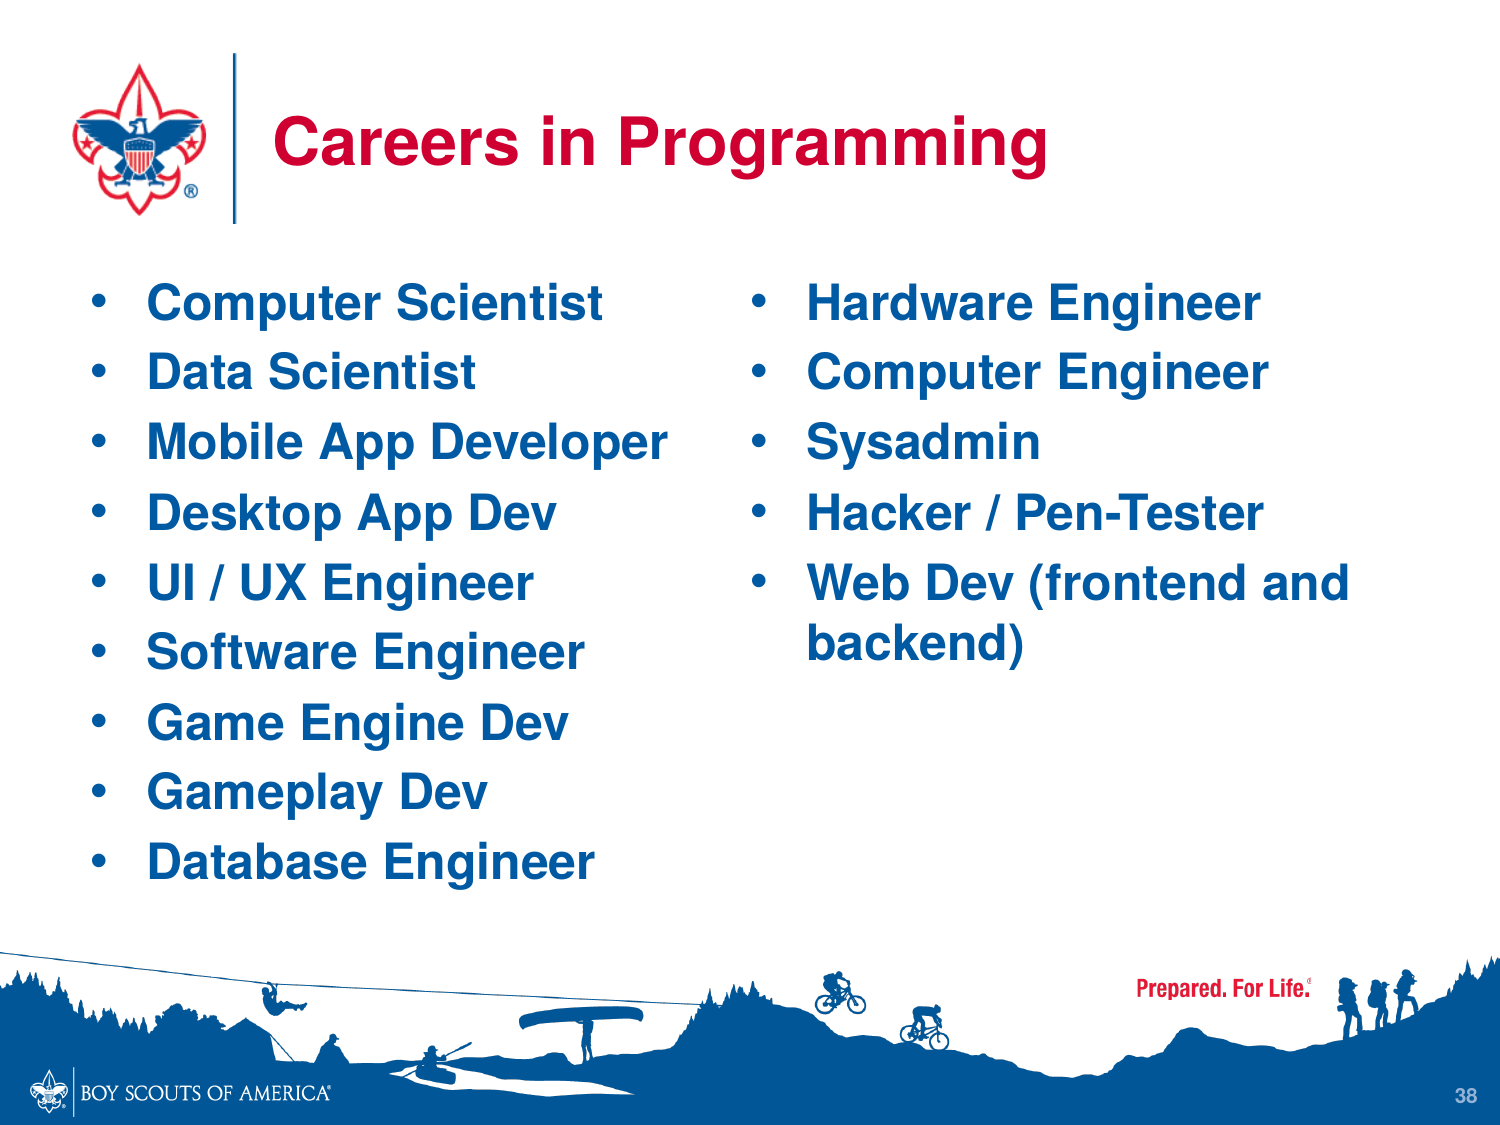

# Careers in Programming
Computer Scientist
Data Scientist
Mobile App Developer
Desktop App Dev
UI / UX Engineer
Software Engineer
Game Engine Dev
Gameplay Dev
Database Engineer
Hardware Engineer
Computer Engineer
Sysadmin
Hacker / Pen-Tester
Web Dev (frontend and backend)
38